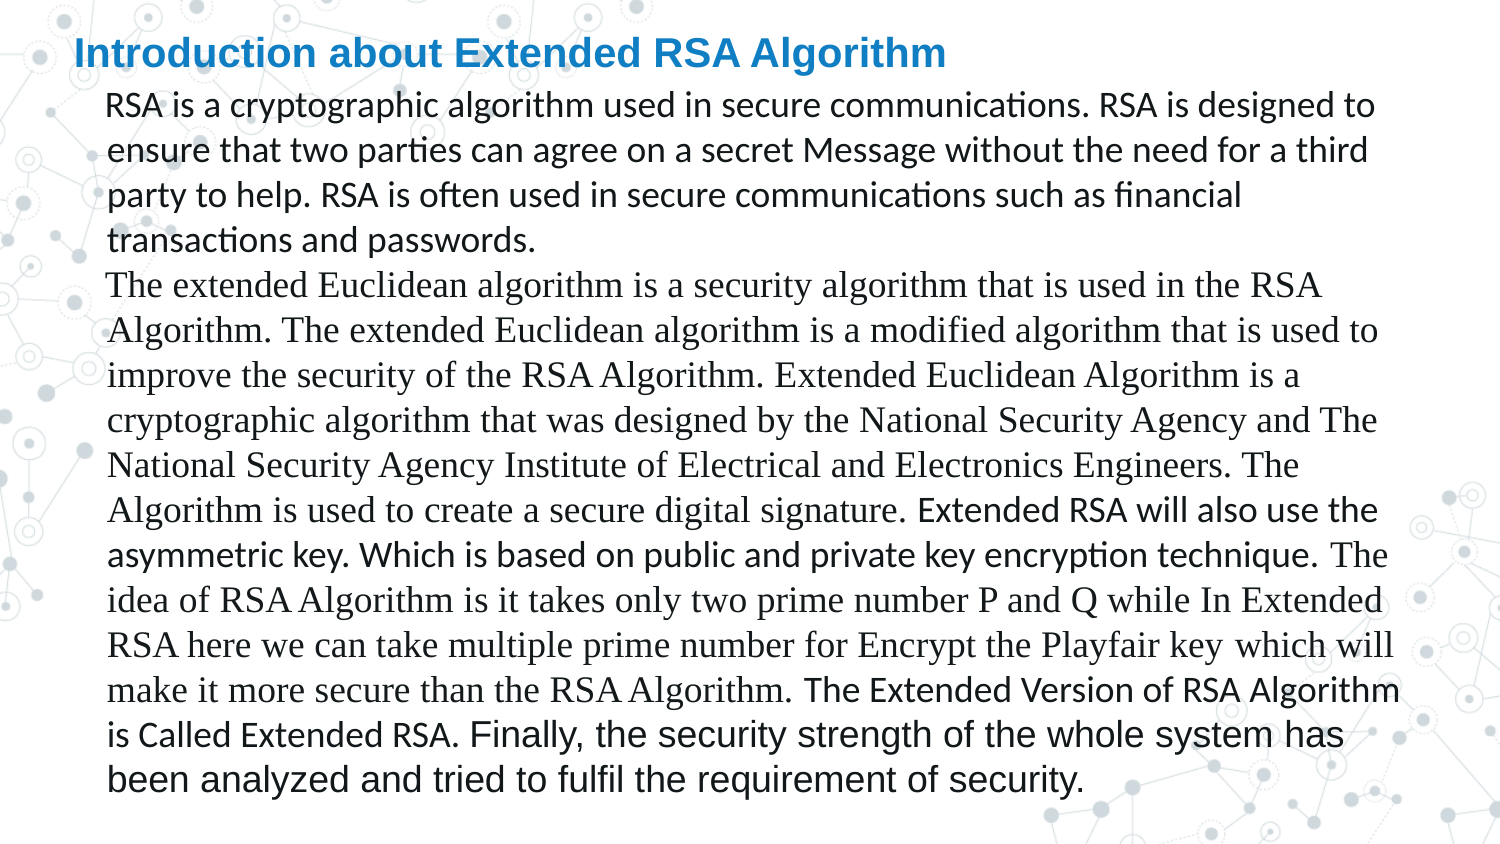

Introduction about Extended RSA Algorithm
       RSA is a cryptographic algorithm used in secure communications. RSA is designed to ensure that two parties can agree on a secret Message without the need for a third party to help. RSA is often used in secure communications such as financial transactions and passwords.
       The extended Euclidean algorithm is a security algorithm that is used in the RSA  Algorithm. The extended Euclidean algorithm is a modified algorithm that is used to improve the security of the RSA Algorithm. Extended Euclidean Algorithm is a cryptographic algorithm that was designed by the National Security Agency and The National Security Agency Institute of Electrical and Electronics Engineers. The Algorithm is used to create a secure digital signature. Extended RSA will also use the asymmetric key. Which is based on public and private key encryption technique. The idea of RSA Algorithm is it takes only two prime number P and Q while In Extended RSA here we can take multiple prime number for Encrypt the Playfair key which will make it more secure than the RSA Algorithm. The Extended Version of RSA Algorithm is Called Extended RSA. Finally, the security strength of the whole system has been analyzed and tried to fulfil the requirement of security.